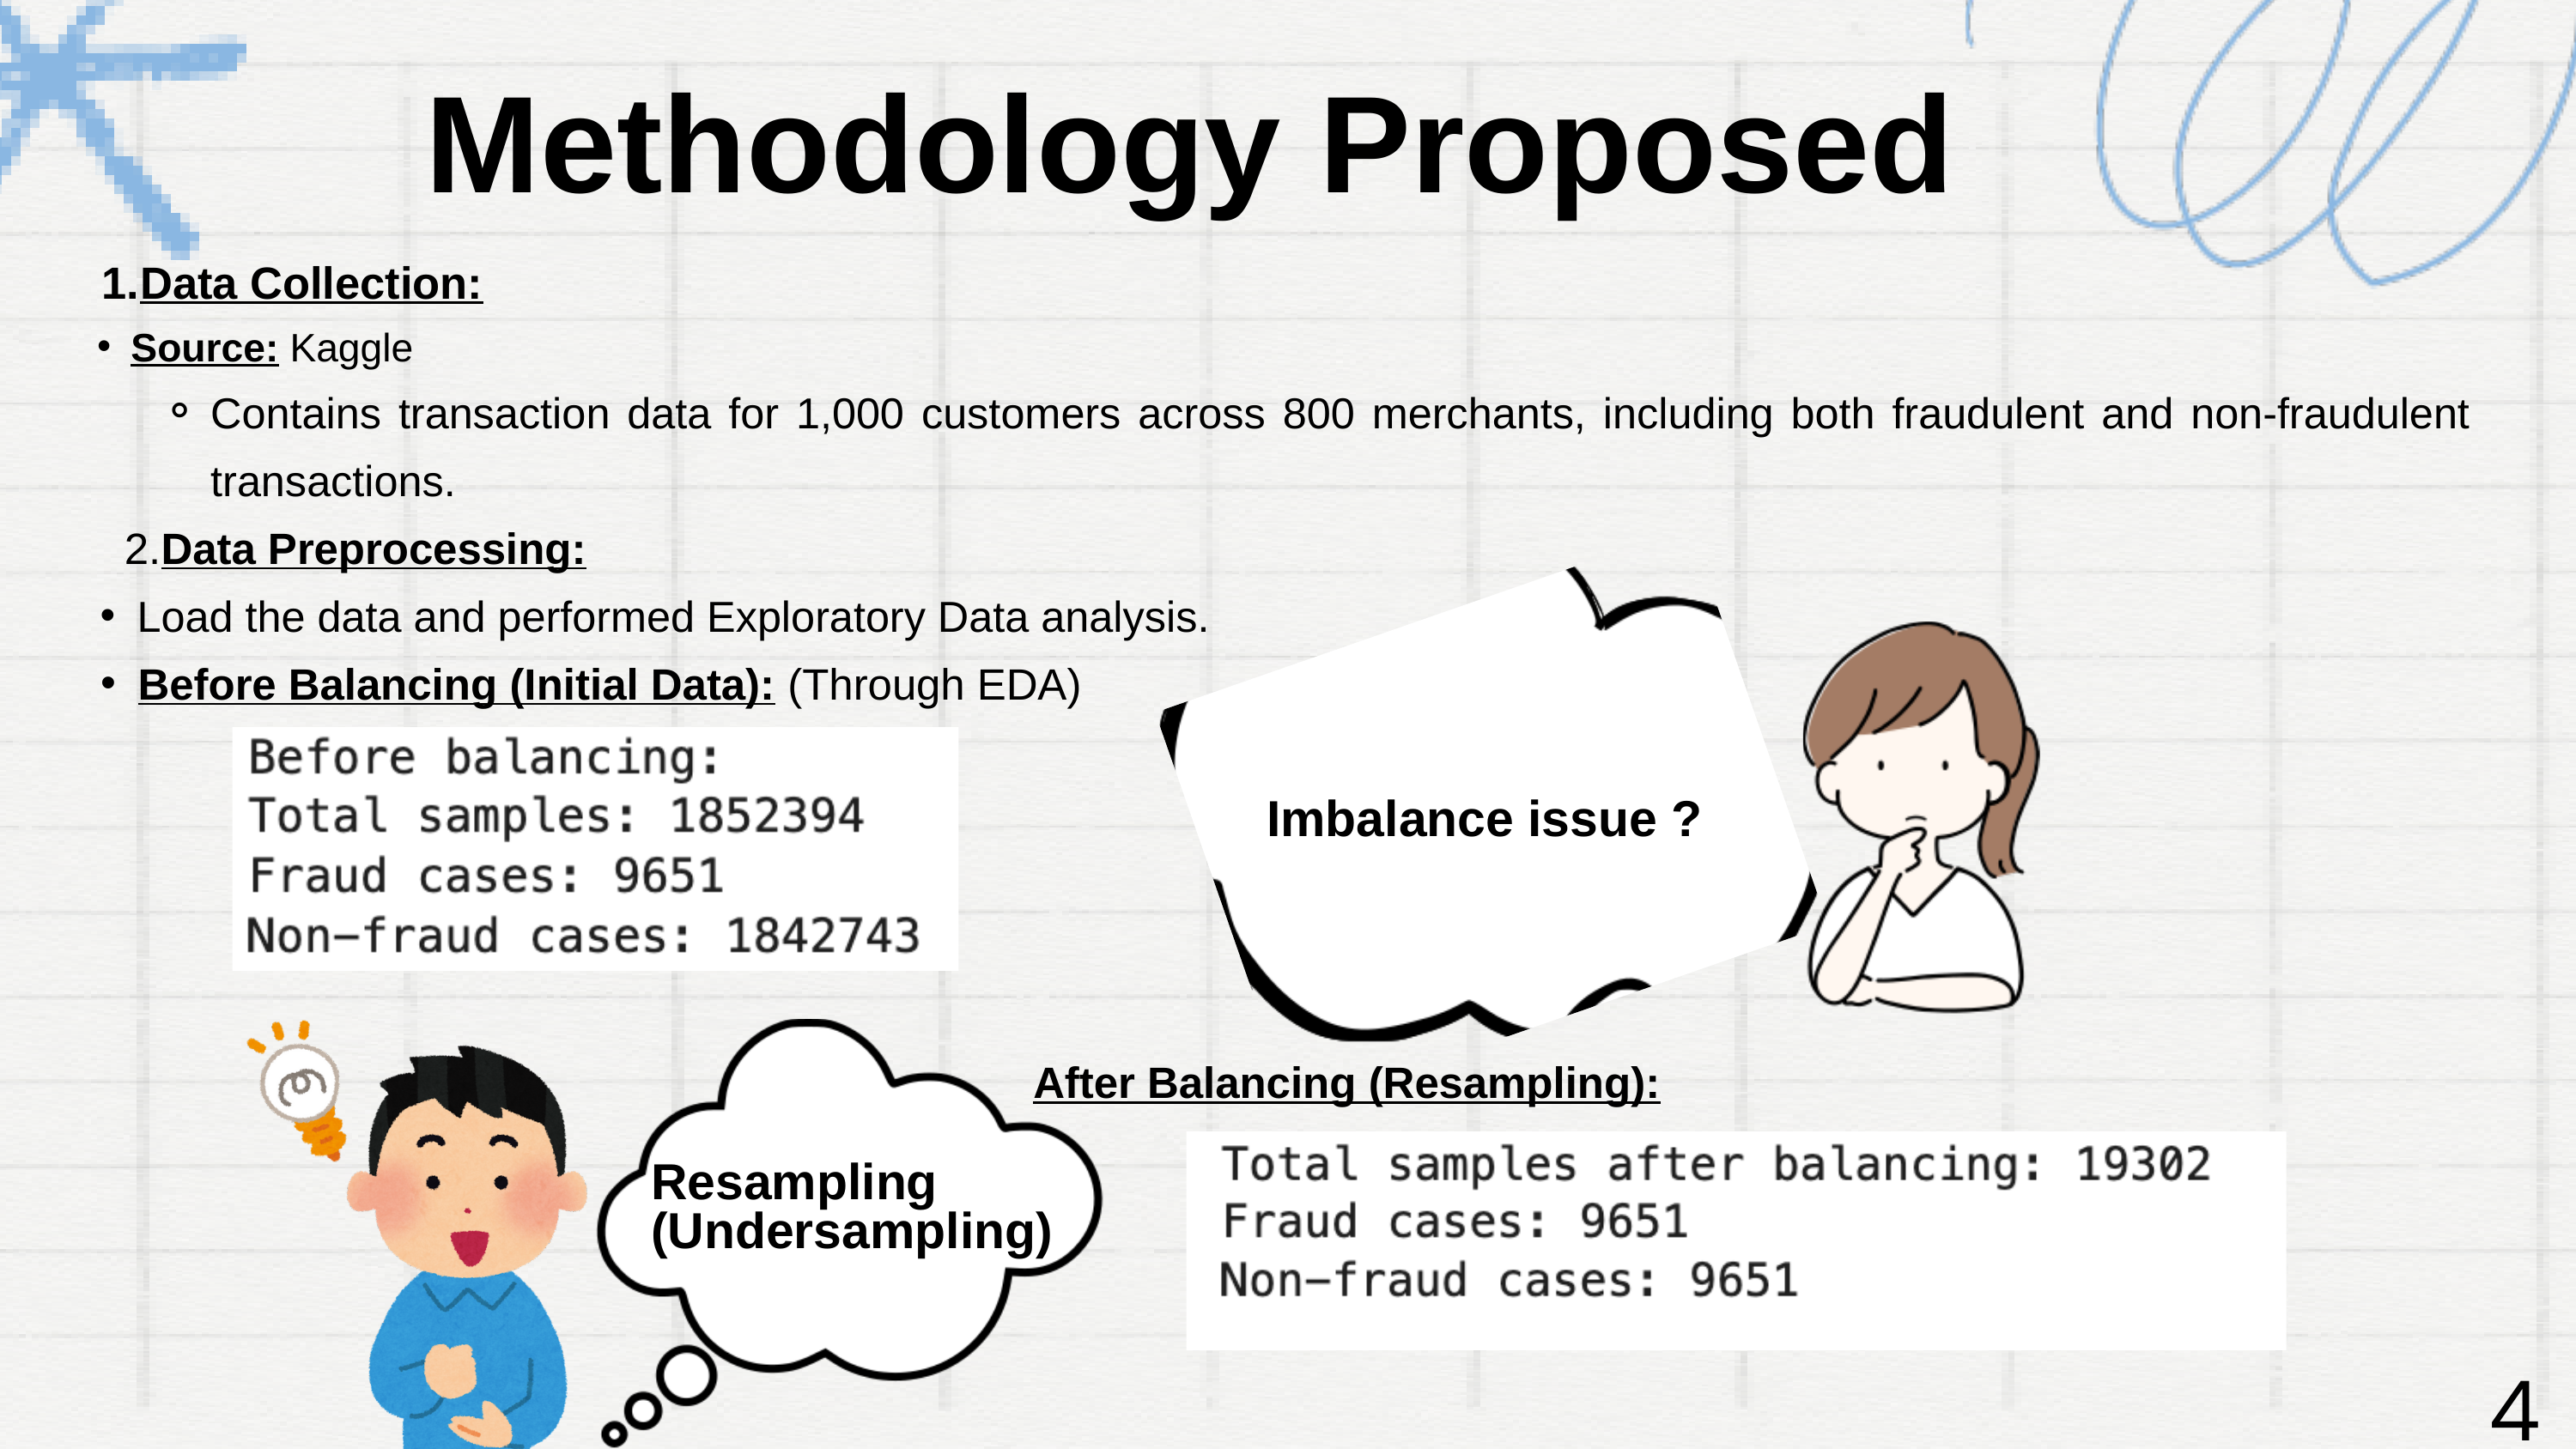

Methodology Proposed

Data Collection:
Source: Kaggle
Contains transaction data for 1,000 customers across 800 merchants, including both fraudulent and non-fraudulent transactions.
     2.Data Preprocessing:
Load the data and performed Exploratory Data analysis.
Before Balancing (Initial Data): (Through EDA)

Imbalance issue ?

After Balancing (Resampling):

Resampling
(Undersampling)
4